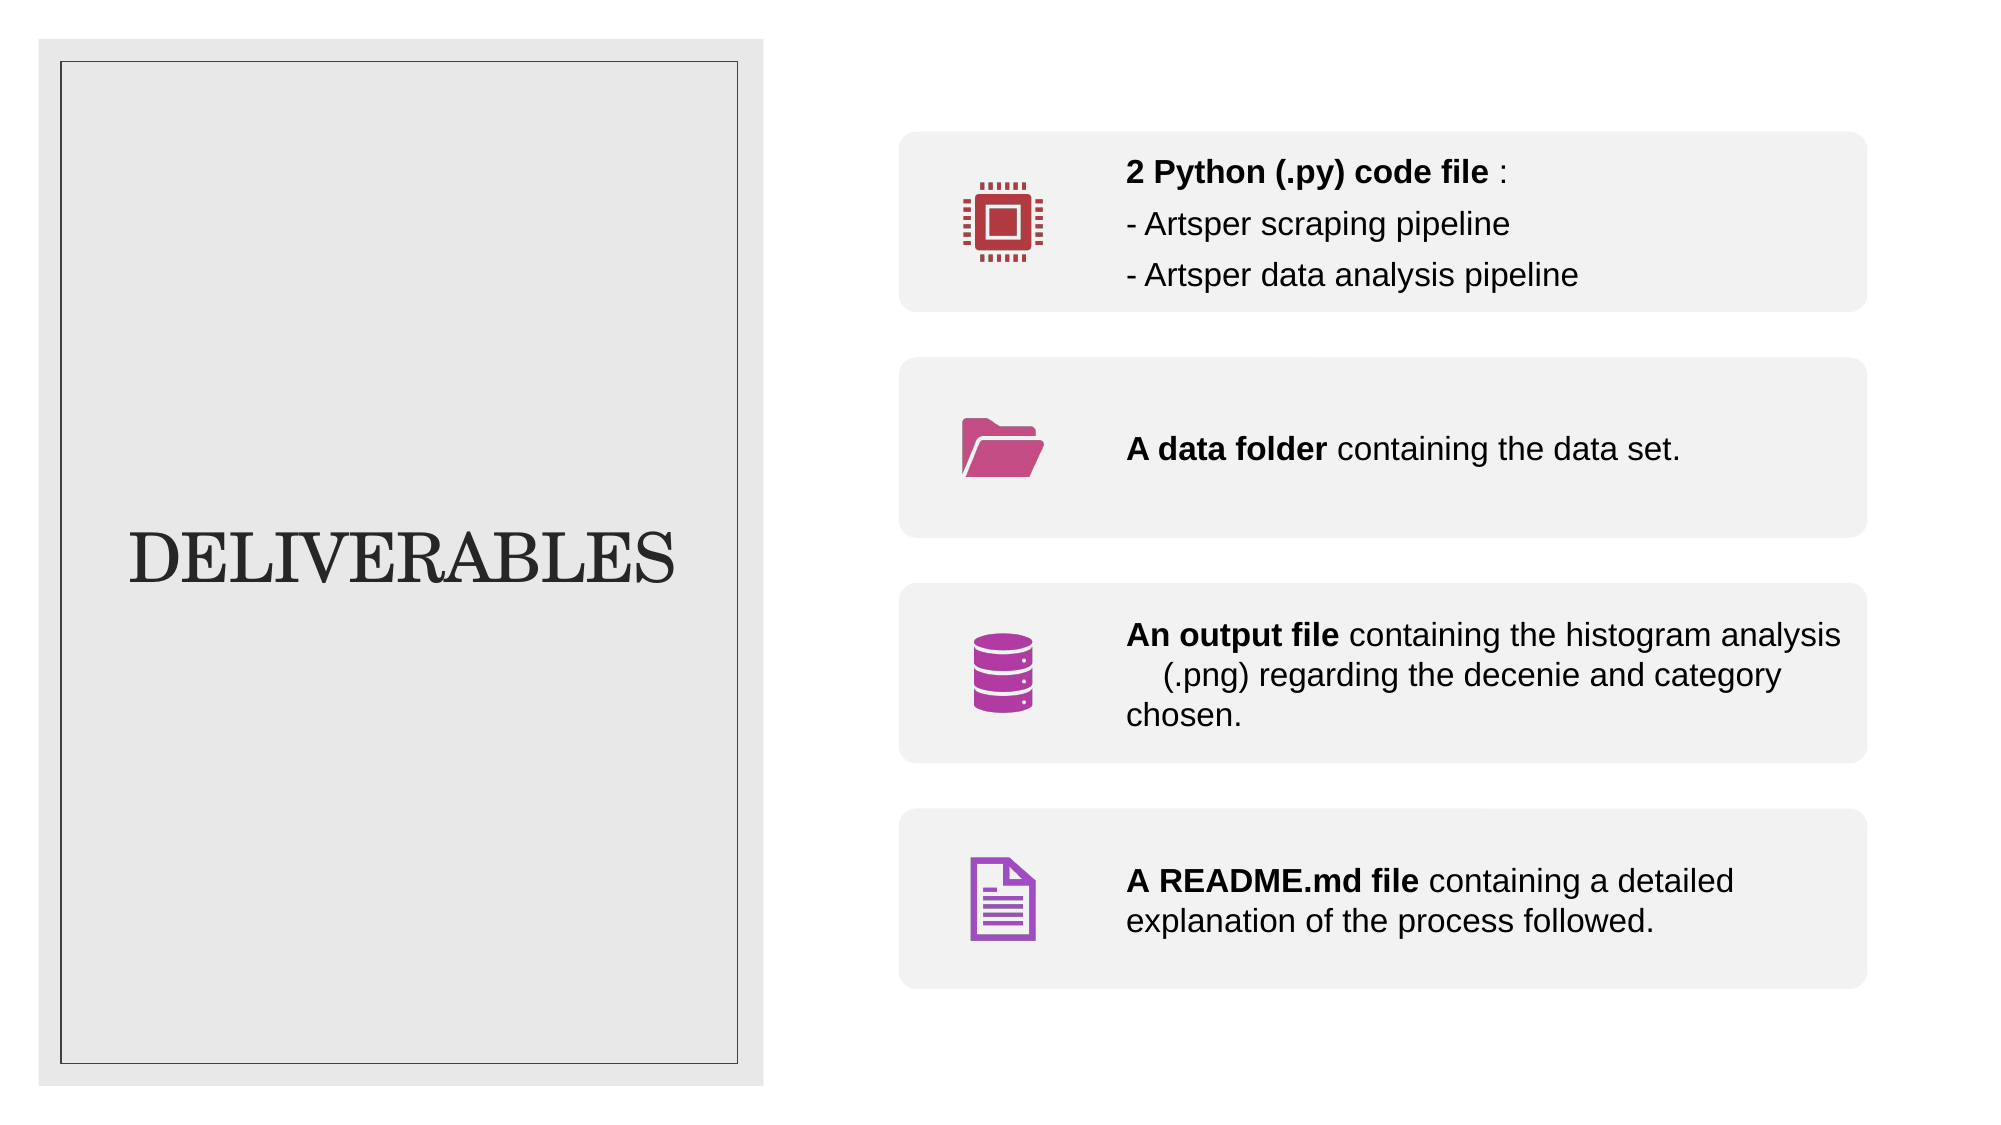

# DELIVERABLES
2 Python (.py) code file :
- Artsper scraping pipeline
- Artsper data analysis pipeline
A data folder containing the data set.
An output file containing the histogram analysis     (.png) regarding the decenie and category chosen.
A README.md file containing a detailed explanation of the process followed.